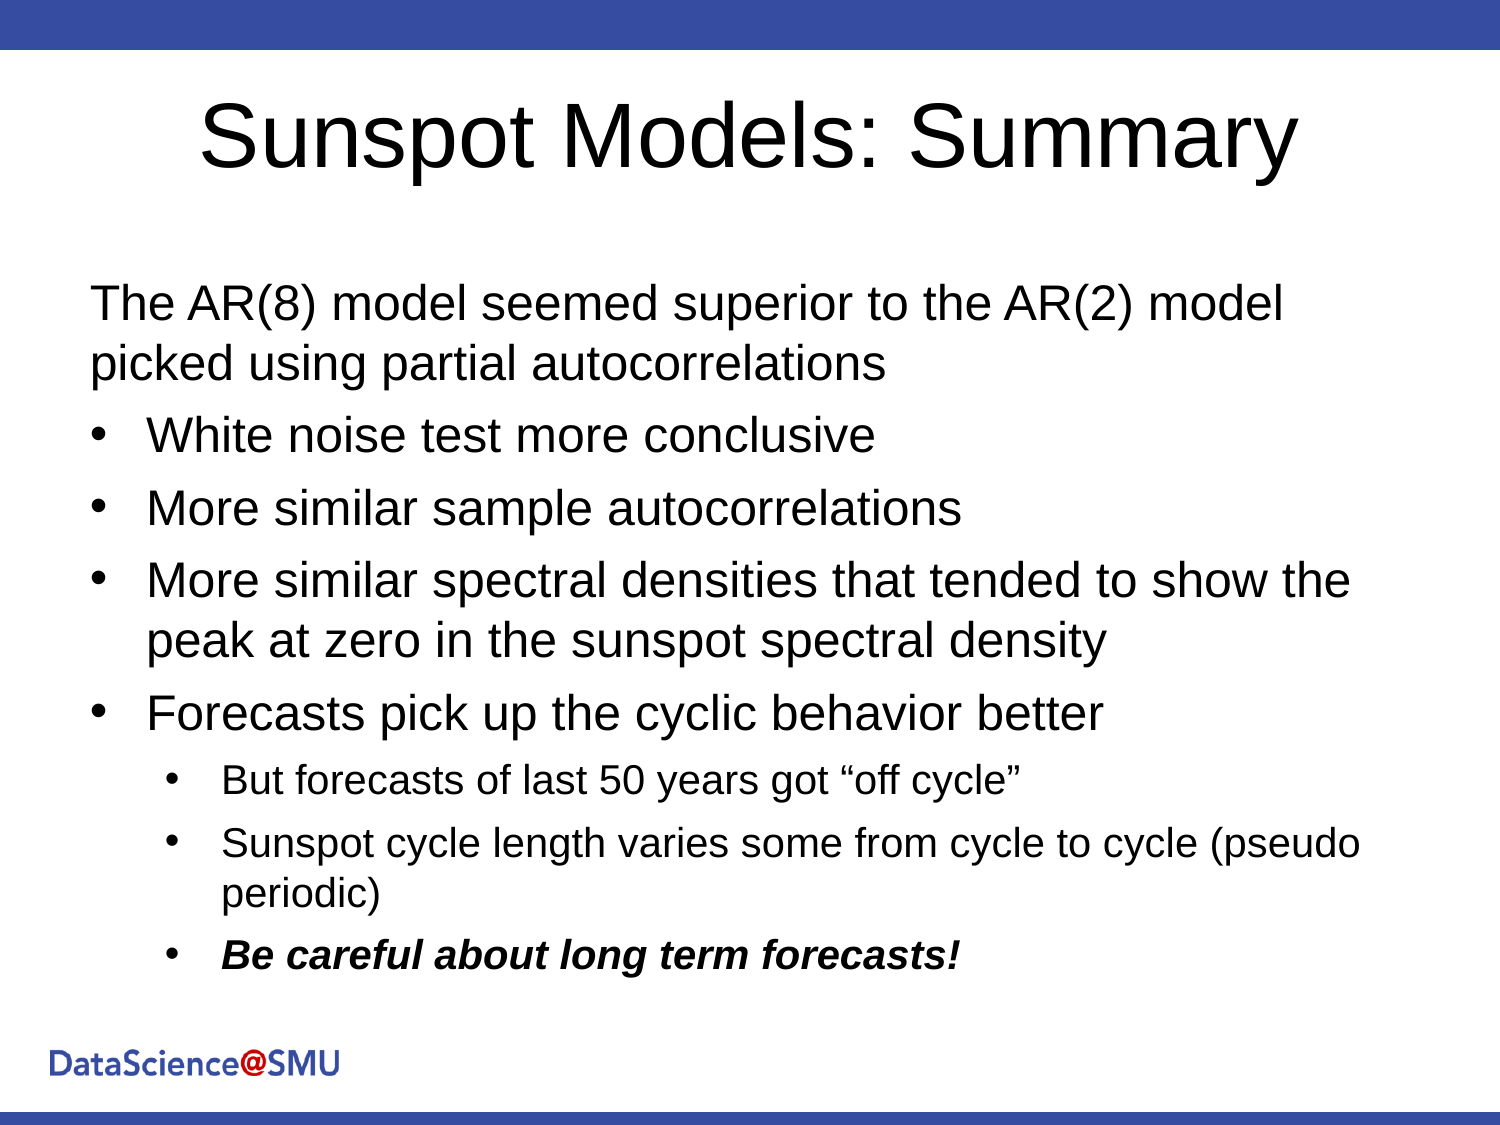

# Sunspot Models: Summary
The AR(8) model seemed superior to the AR(2) model picked using partial autocorrelations
White noise test more conclusive
More similar sample autocorrelations
More similar spectral densities that tended to show the peak at zero in the sunspot spectral density
Forecasts pick up the cyclic behavior better
But forecasts of last 50 years got “off cycle”
Sunspot cycle length varies some from cycle to cycle (pseudo periodic)
Be careful about long term forecasts!